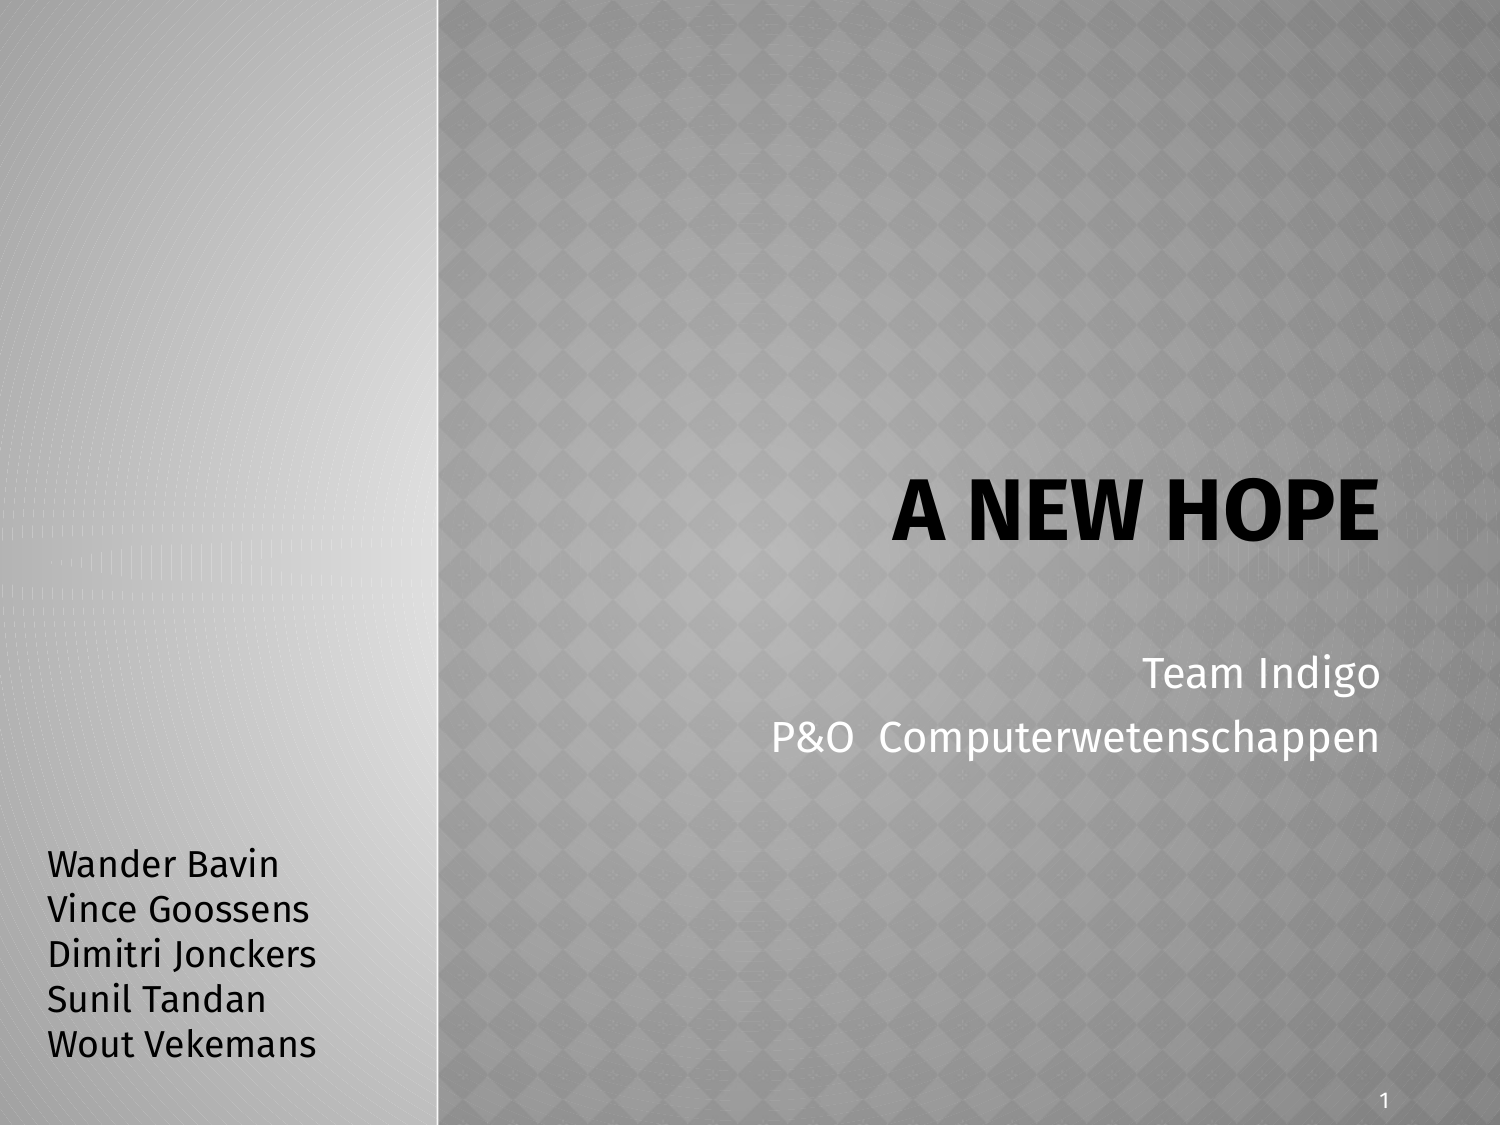

# A new hope

Team Indigo
P&O  Computerwetenschappen
Wander Bavin
Vince Goossens
Dimitri Jonckers
Sunil Tandan
Wout Vekemans
1